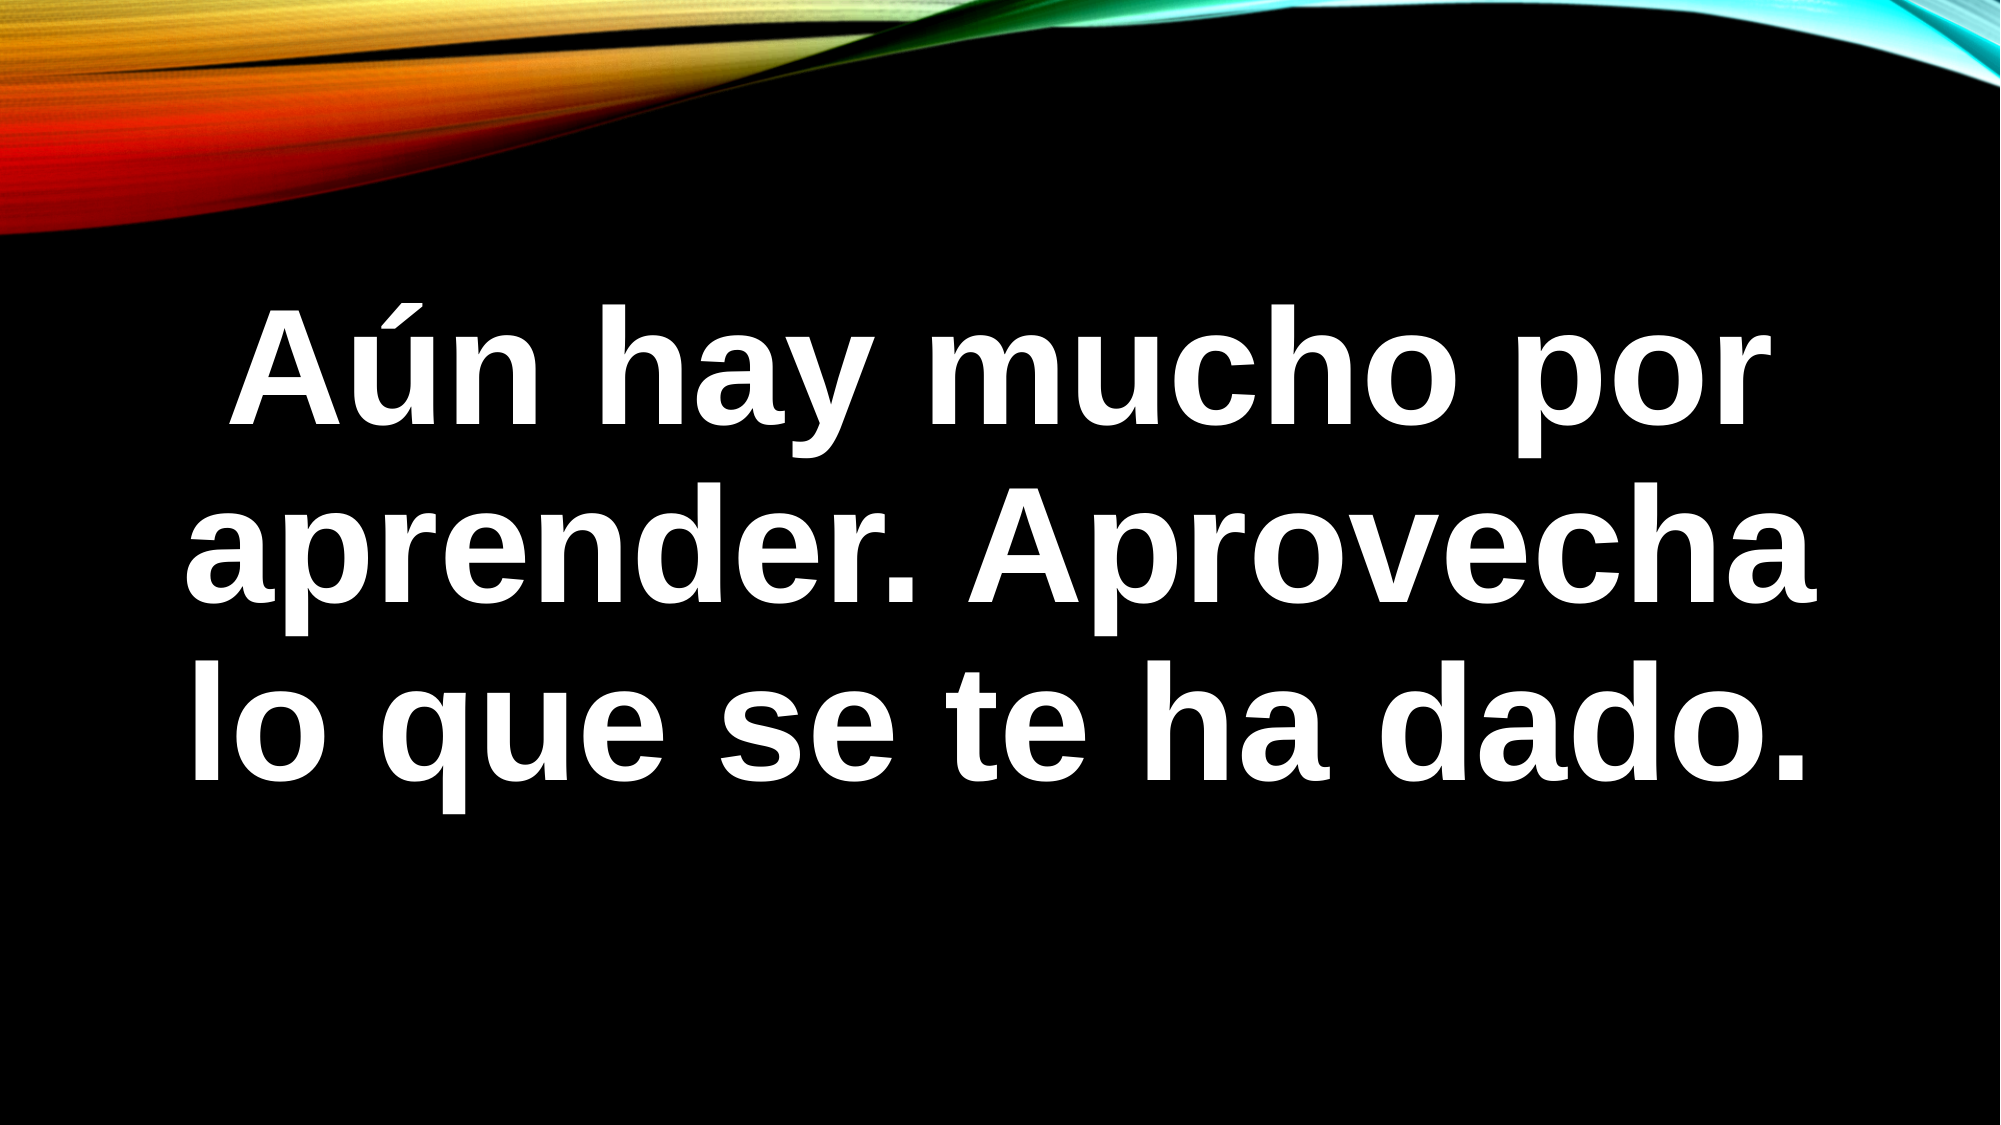

Aún hay mucho por aprender. Aprovecha lo que se te ha dado.